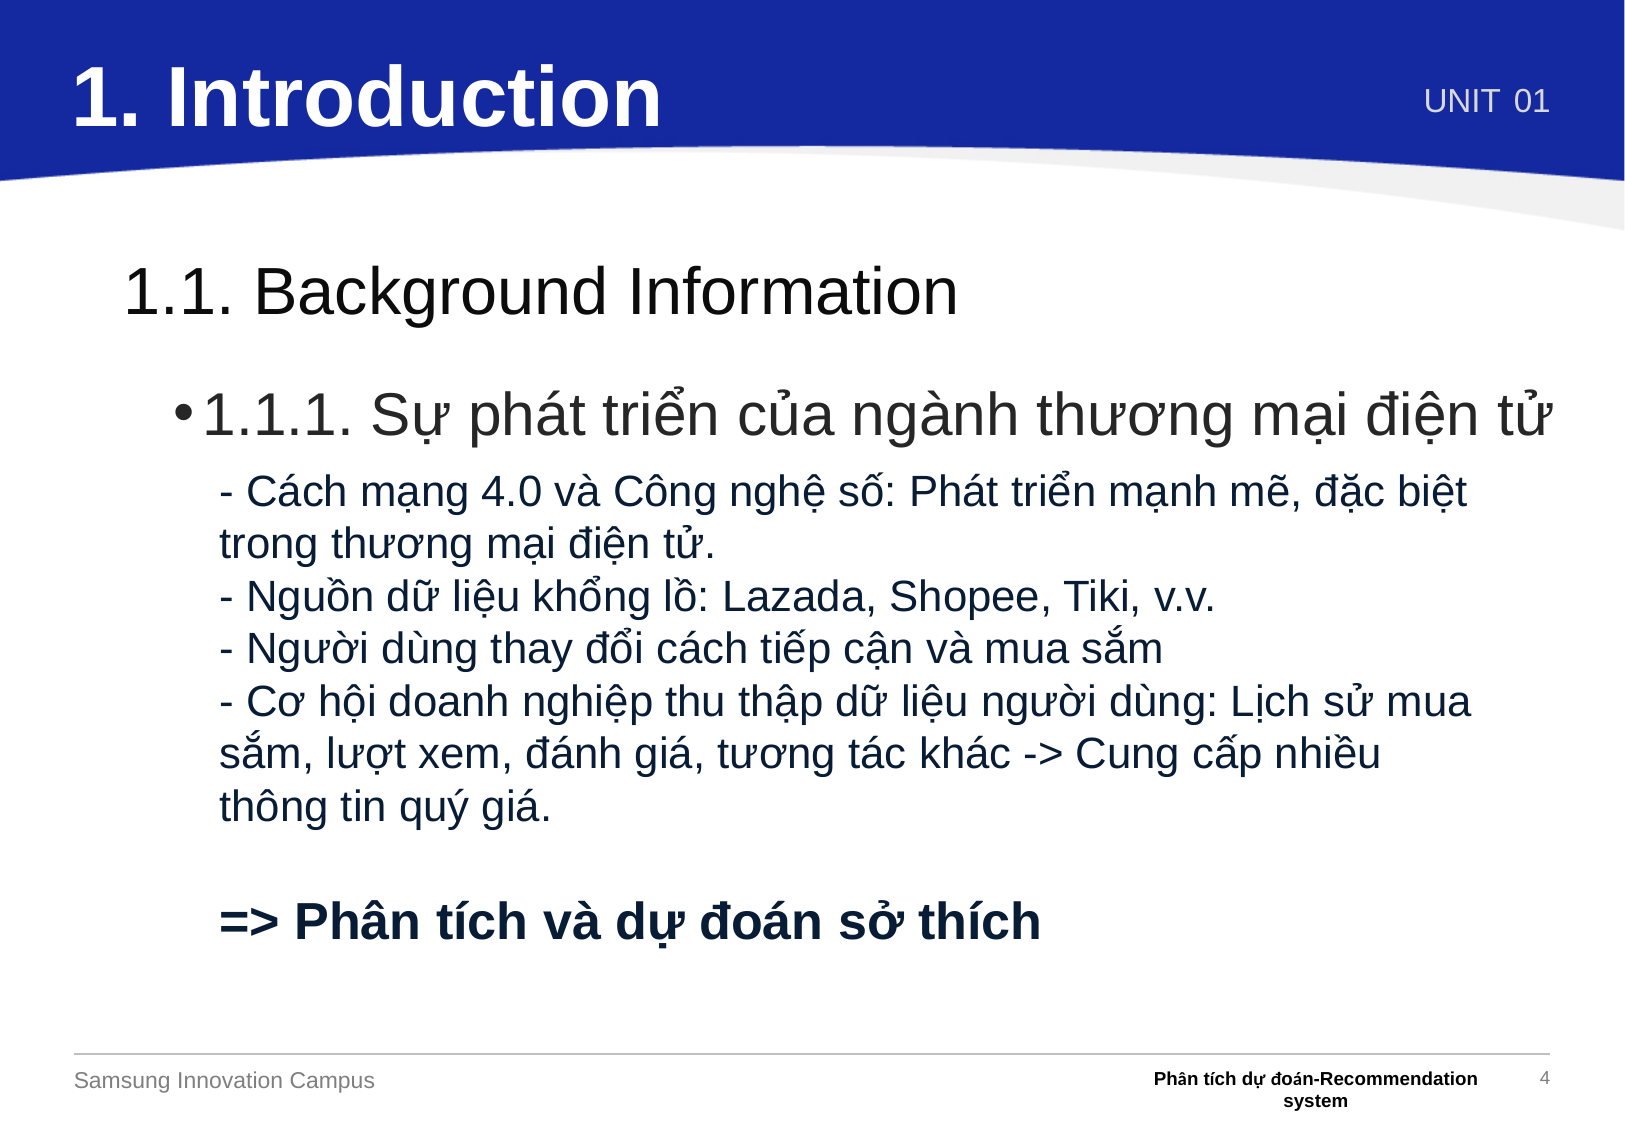

1. Introduction

UNIT
01
# 1.1. Background Information

1.1.1. Sự phát triển của ngành thương mại điện tử
- Cách mạng 4.0 và Công nghệ số: Phát triển mạnh mẽ, đặc biệt trong thương mại điện tử.
- Nguồn dữ liệu khổng lồ: Lazada, Shopee, Tiki, v.v.
- Người dùng thay đổi cách tiếp cận và mua sắm
- Cơ hội doanh nghiệp thu thập dữ liệu người dùng: Lịch sử mua sắm, lượt xem, đánh giá, tương tác khác -> Cung cấp nhiều thông tin quý giá.

=> Phân tích và dự đoán sở thích